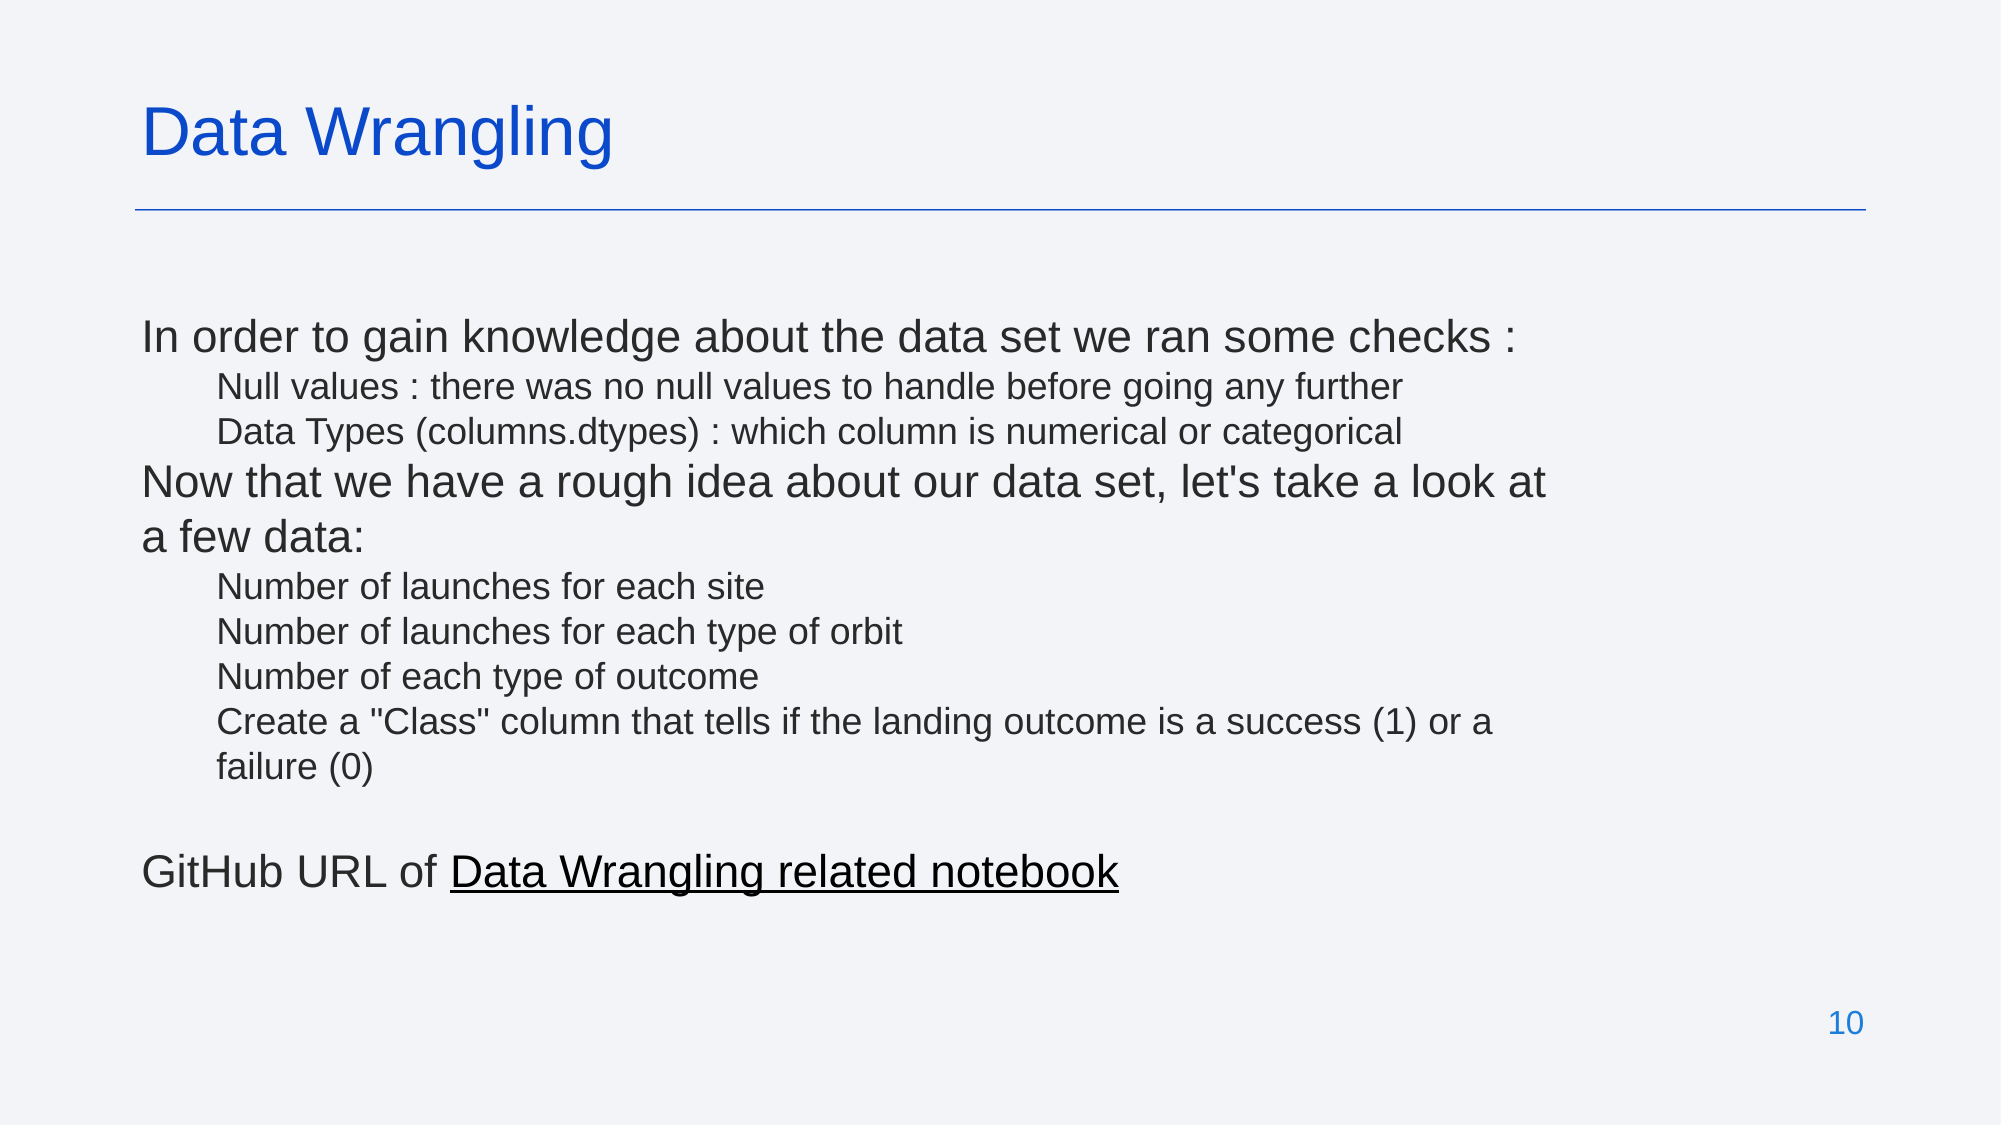

Data Wrangling
In order to gain knowledge about the data set we ran some checks :
Null values : there was no null values to handle before going any further
Data Types (columns.dtypes) : which column is numerical or categorical
Now that we have a rough idea about our data set, let's take a look at a few data:
Number of launches for each site
Number of launches for each type of orbit
Number of each type of outcome
Create a "Class" column that tells if the landing outcome is a success (1) or a failure (0)

GitHub URL of Data Wrangling related notebook

10